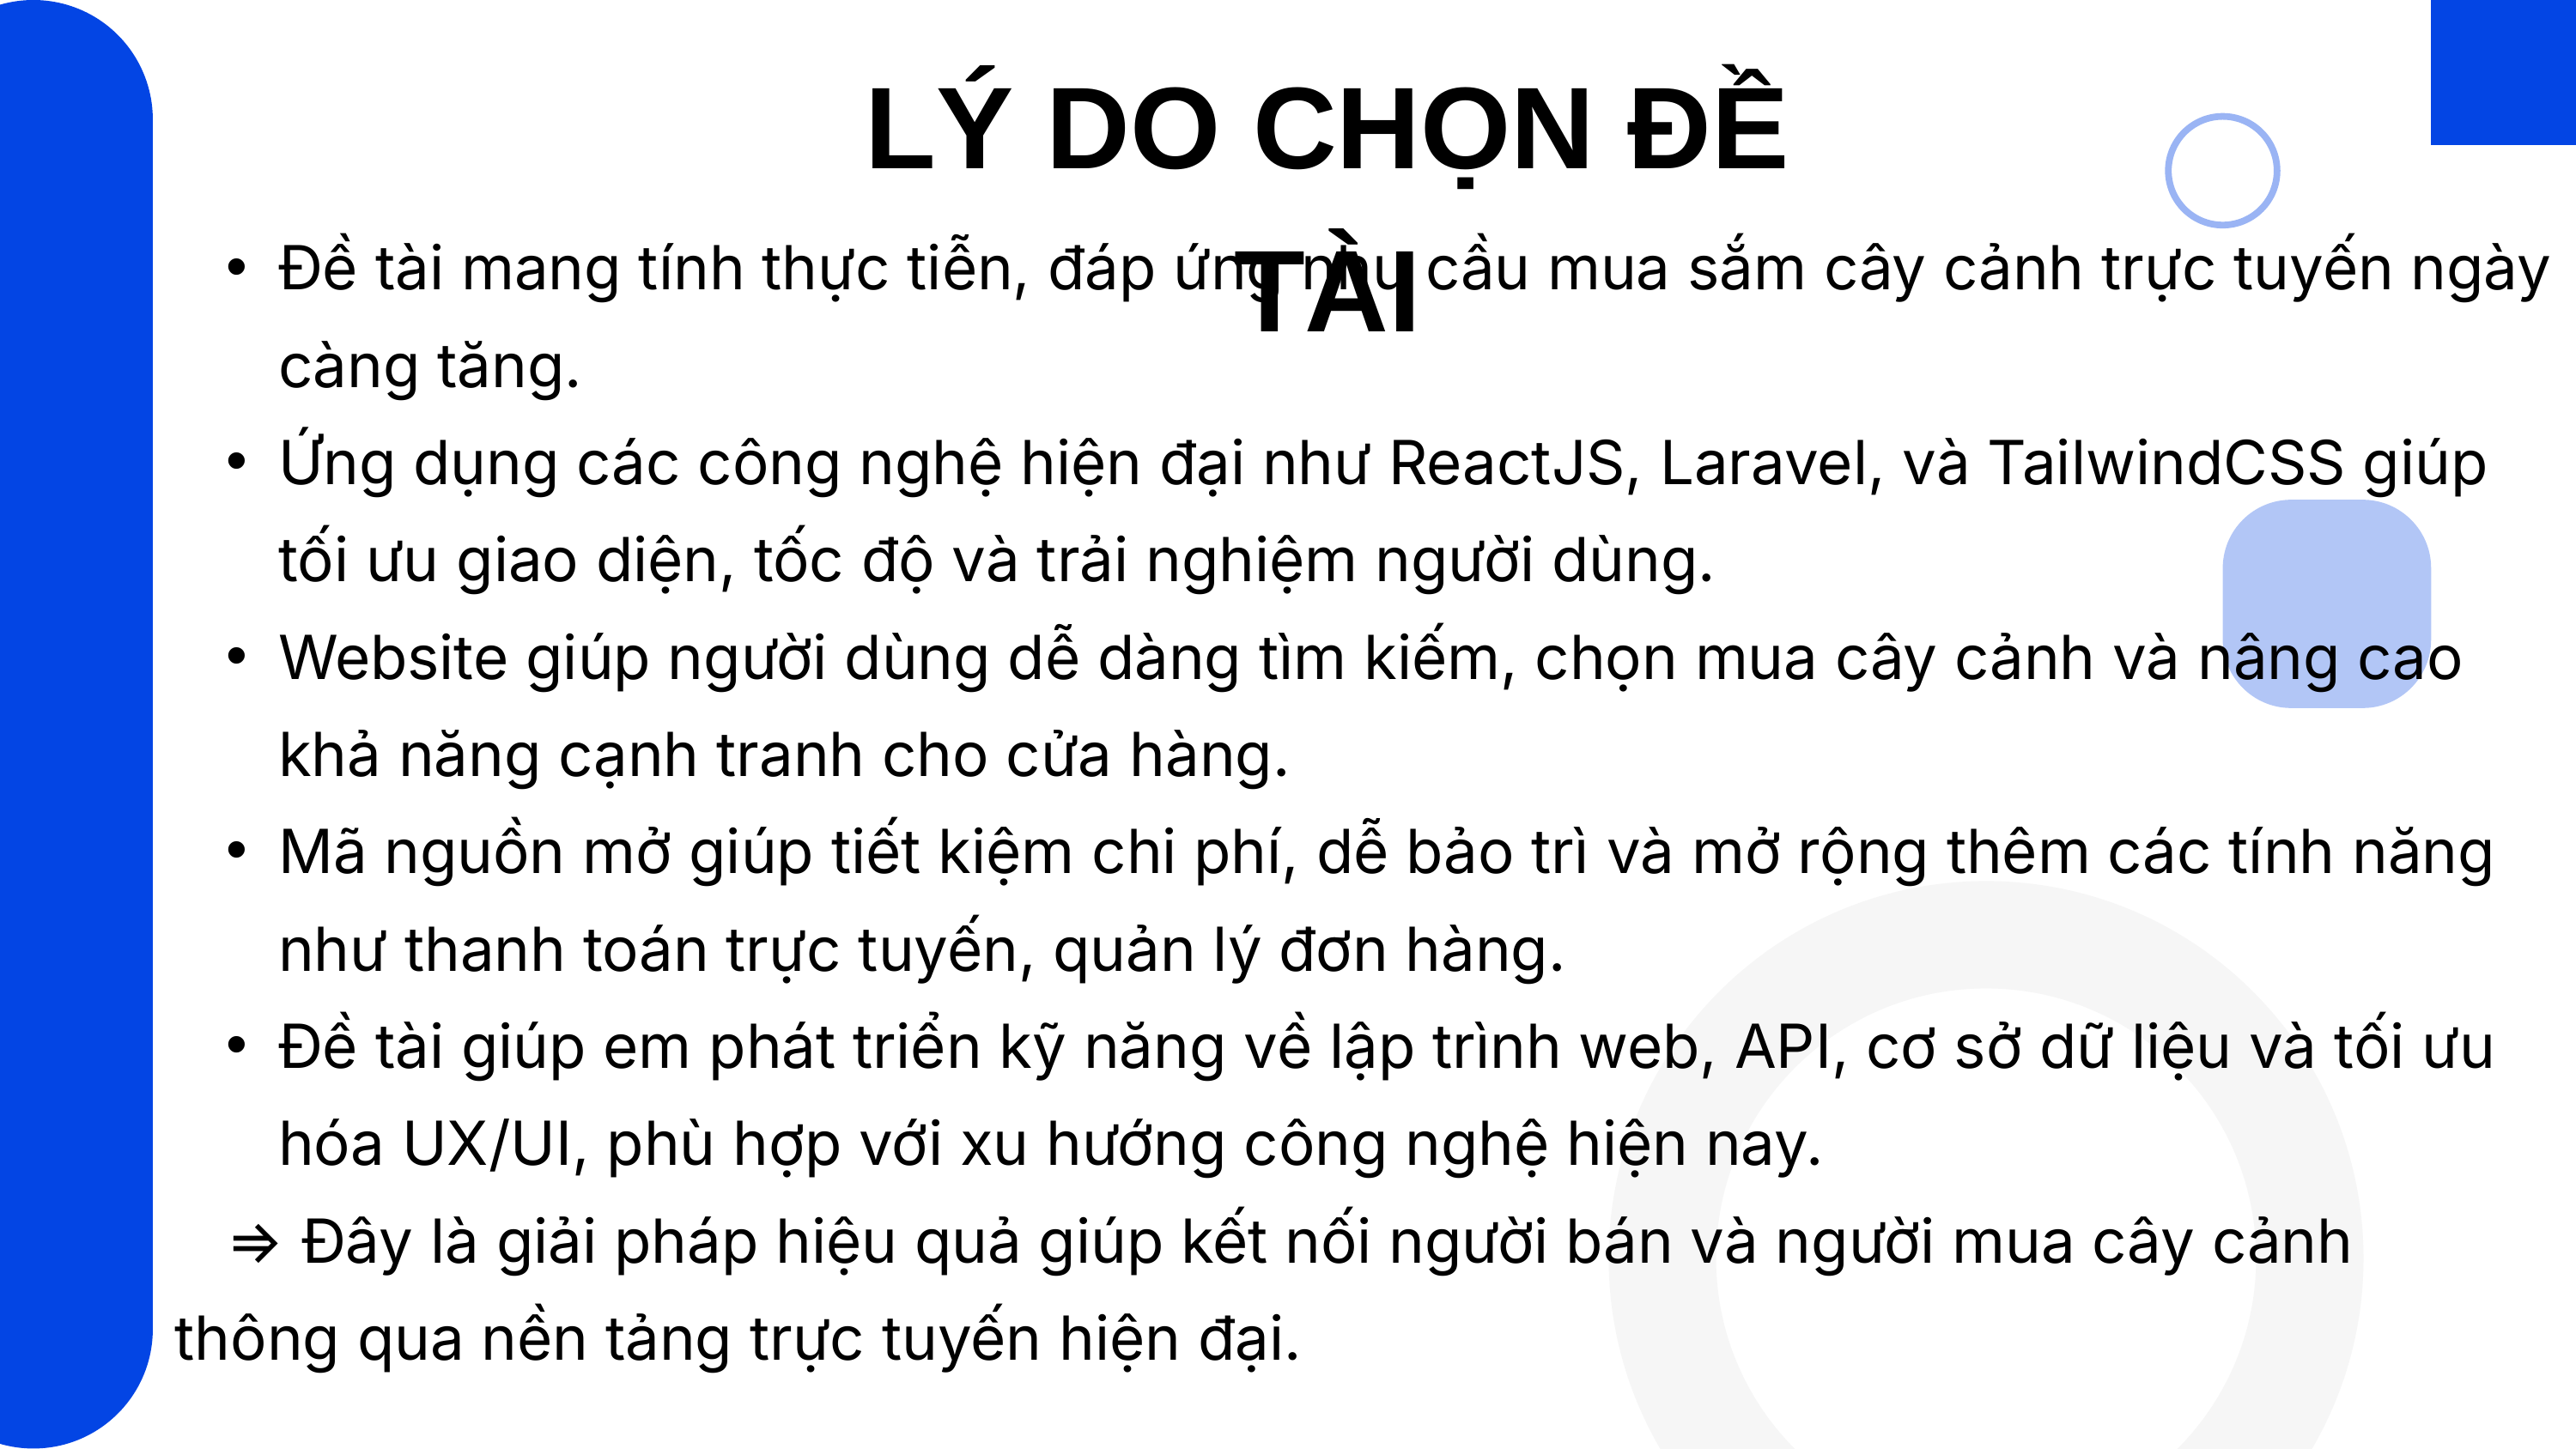

LÝ DO CHỌN ĐỀ TÀI
OVERVIEW

Đề tài mang tính thực tiễn, đáp ứng nhu cầu mua sắm cây cảnh trực tuyến ngày càng tăng.
Ứng dụng các công nghệ hiện đại như ReactJS, Laravel, và TailwindCSS giúp tối ưu giao diện, tốc độ và trải nghiệm người dùng.
Website giúp người dùng dễ dàng tìm kiếm, chọn mua cây cảnh và nâng cao khả năng cạnh tranh cho cửa hàng.
Mã nguồn mở giúp tiết kiệm chi phí, dễ bảo trì và mở rộng thêm các tính năng như thanh toán trực tuyến, quản lý đơn hàng.
Đề tài giúp em phát triển kỹ năng về lập trình web, API, cơ sở dữ liệu và tối ưu hóa UX/UI, phù hợp với xu hướng công nghệ hiện nay.
   => Đây là giải pháp hiệu quả giúp kết nối người bán và người mua cây cảnh
thông qua nền tảng trực tuyến hiện đại.